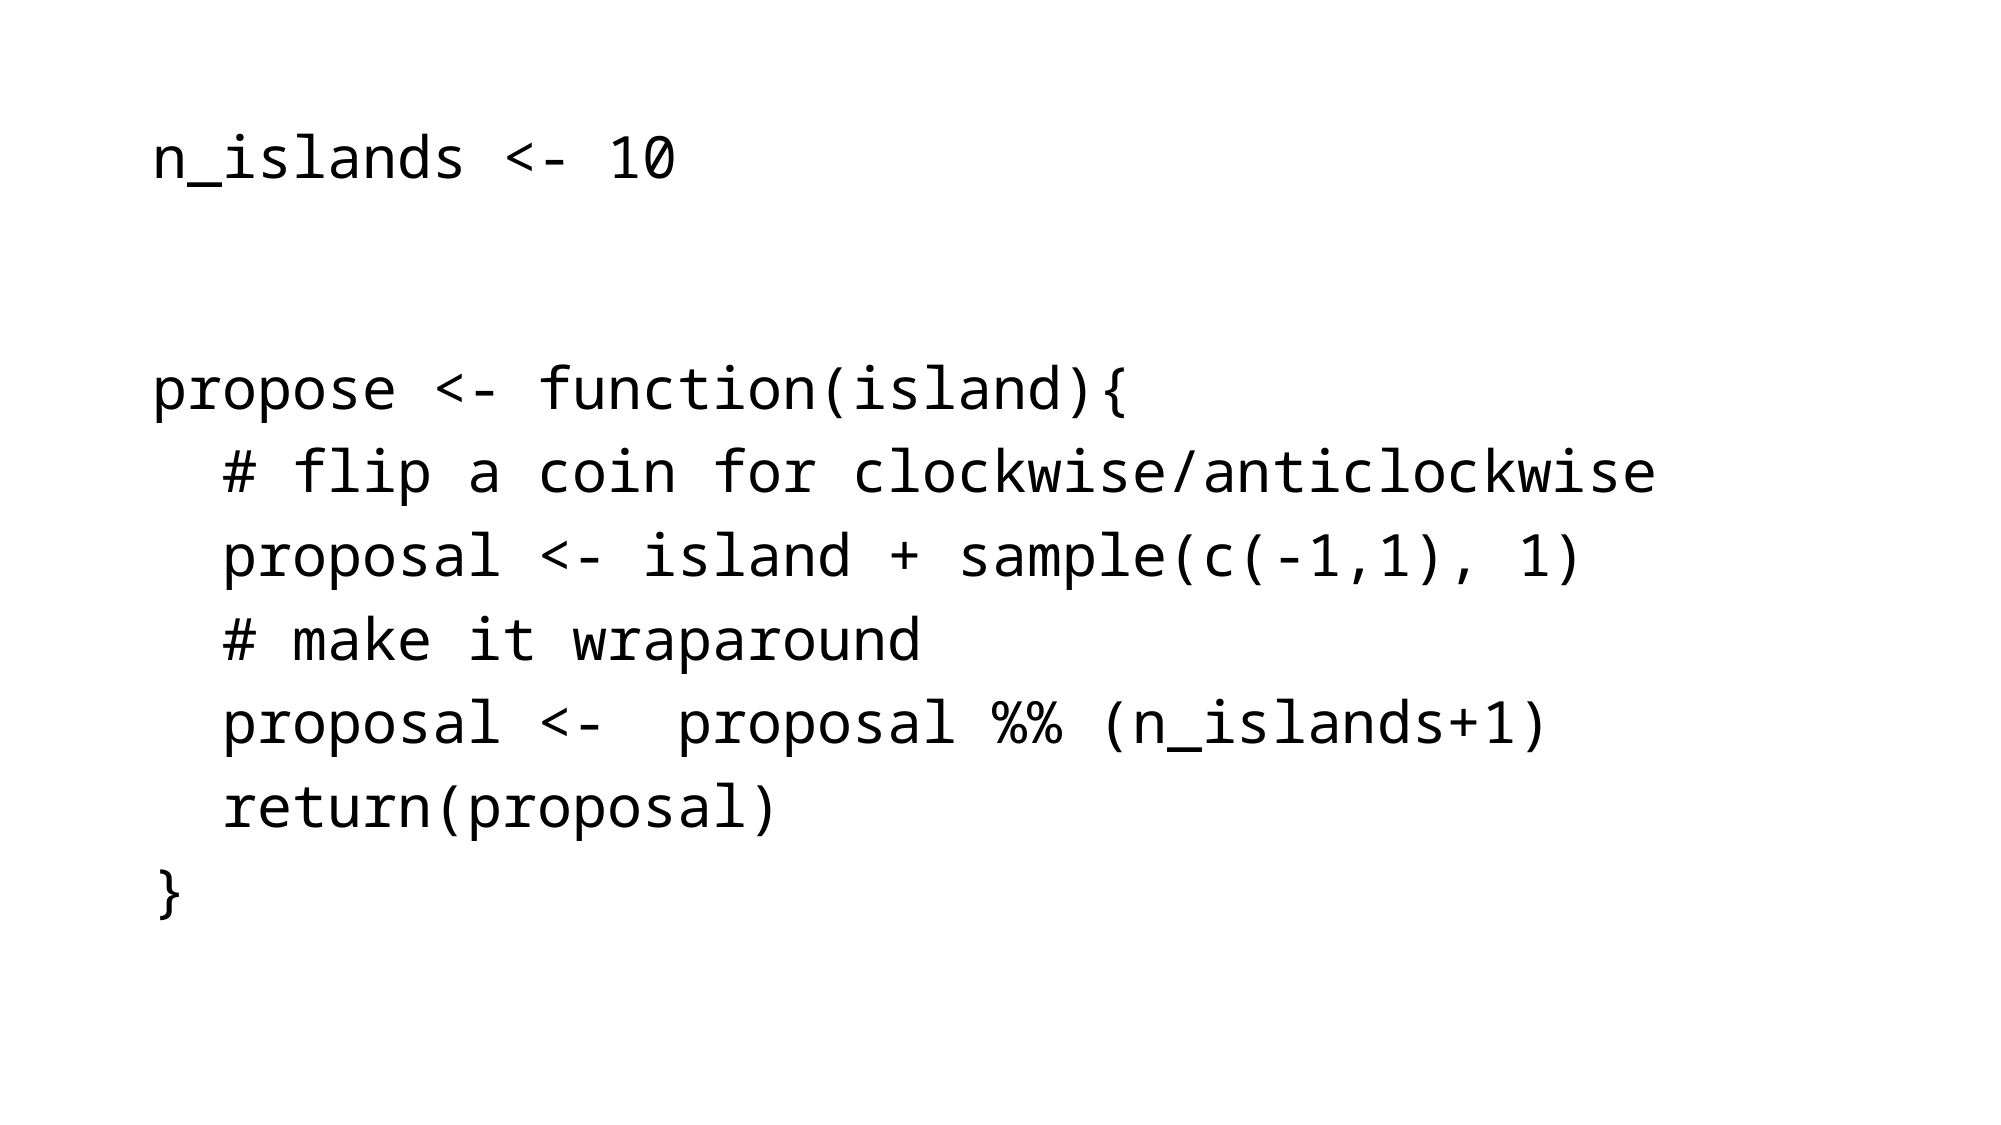

n_islands <- 10

propose <- function(island){
  # flip a coin for clockwise/anticlockwise
  proposal <- island + sample(c(-1,1), 1)
  # make it wraparound
  proposal <-  proposal %% (n_islands+1)
  return(proposal)
}